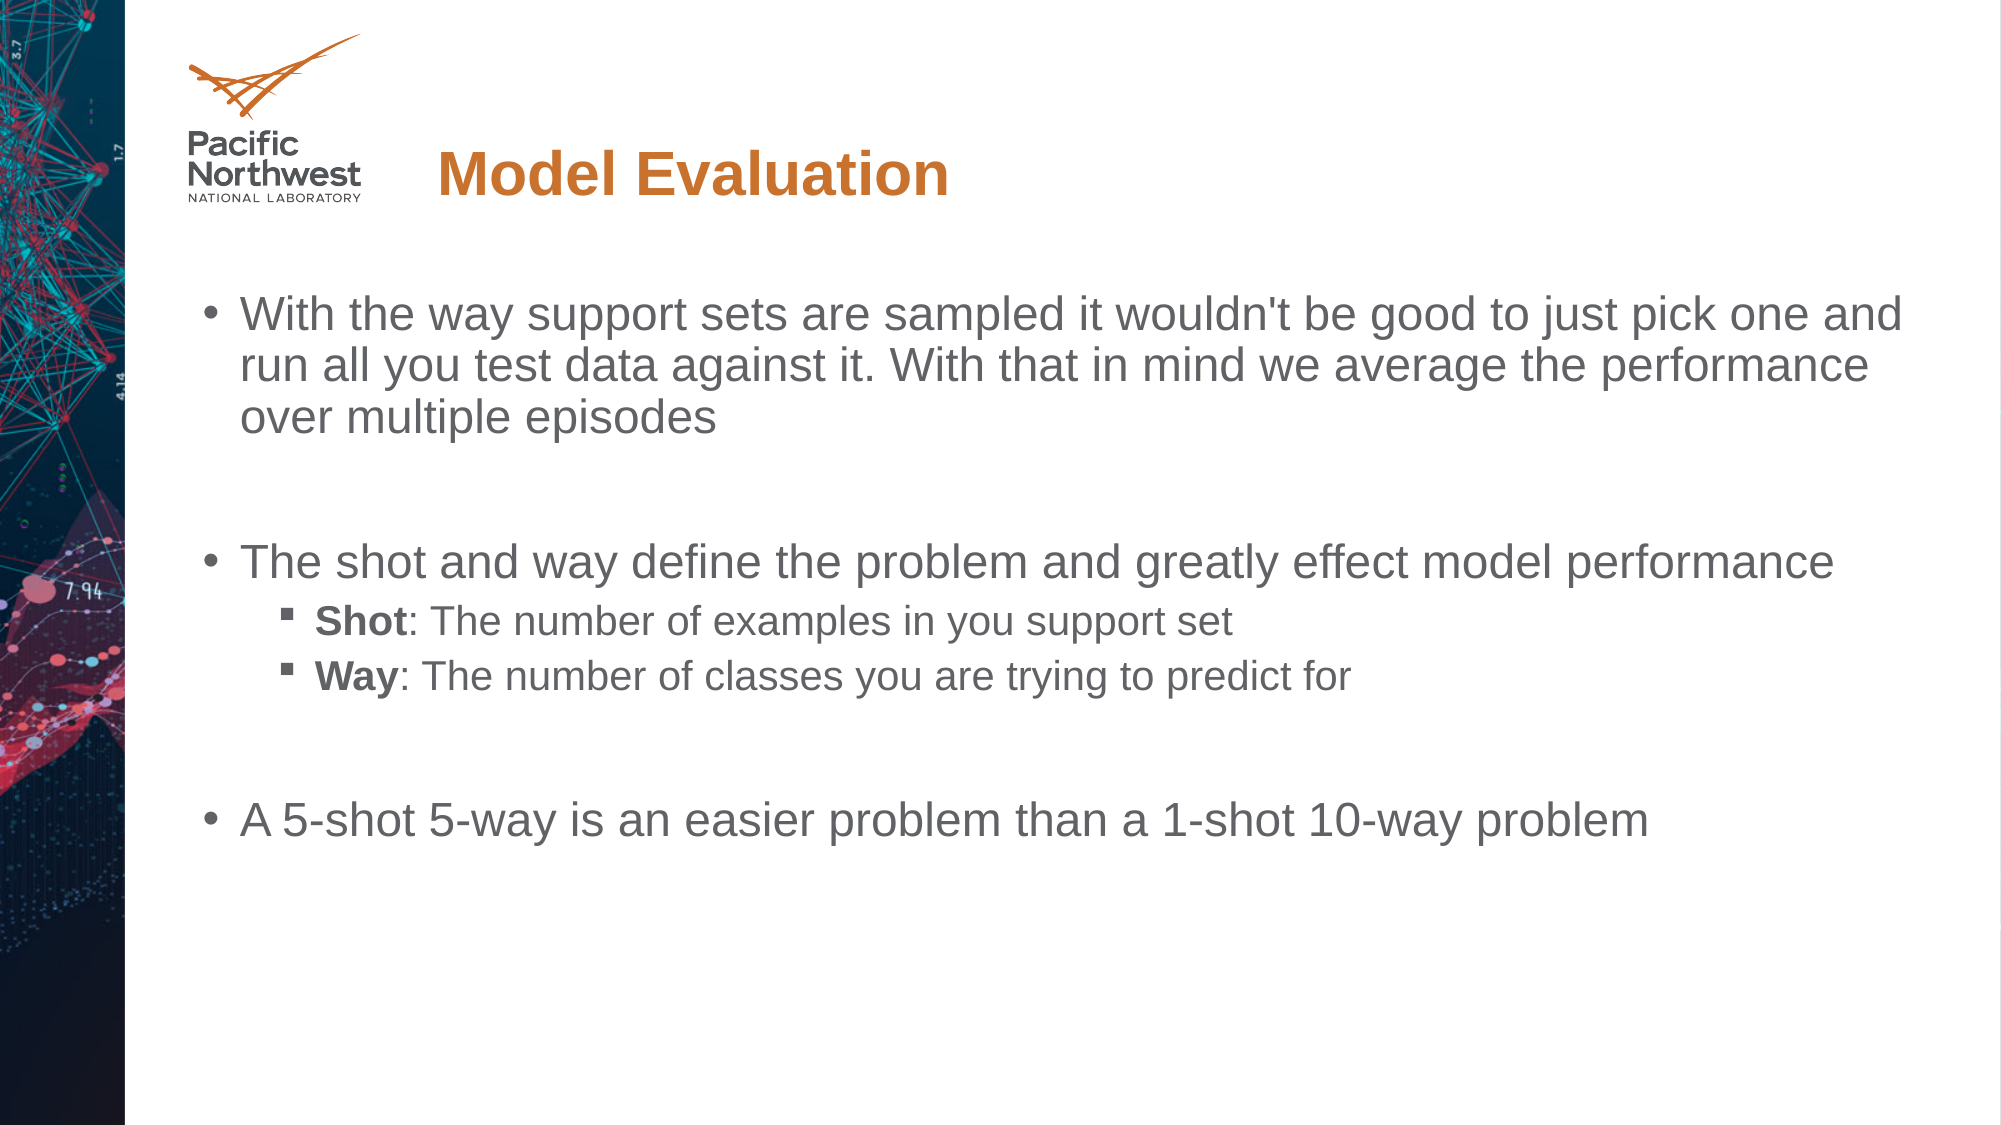

# Model Evaluation
With the way support sets are sampled it wouldn't be good to just pick one and run all you test data against it. With that in mind we average the performance over multiple episodes

The shot and way define the problem and greatly effect model performance
Shot: The number of examples in you support set
Way: The number of classes you are trying to predict for

A 5-shot 5-way is an easier problem than a 1-shot 10-way problem